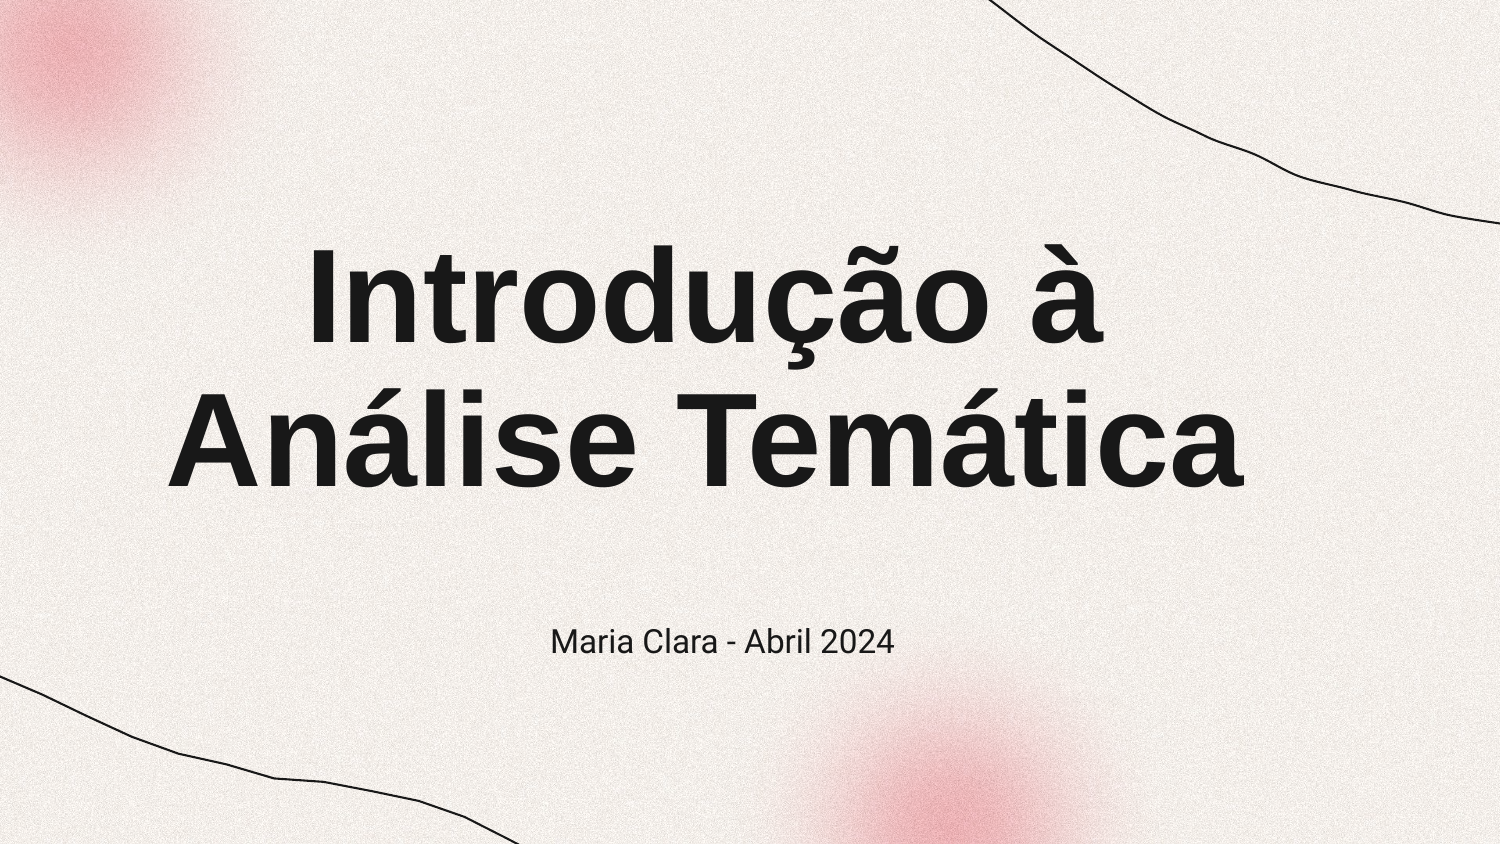

# Introdução à Análise Temática
Maria Clara - Abril 2024